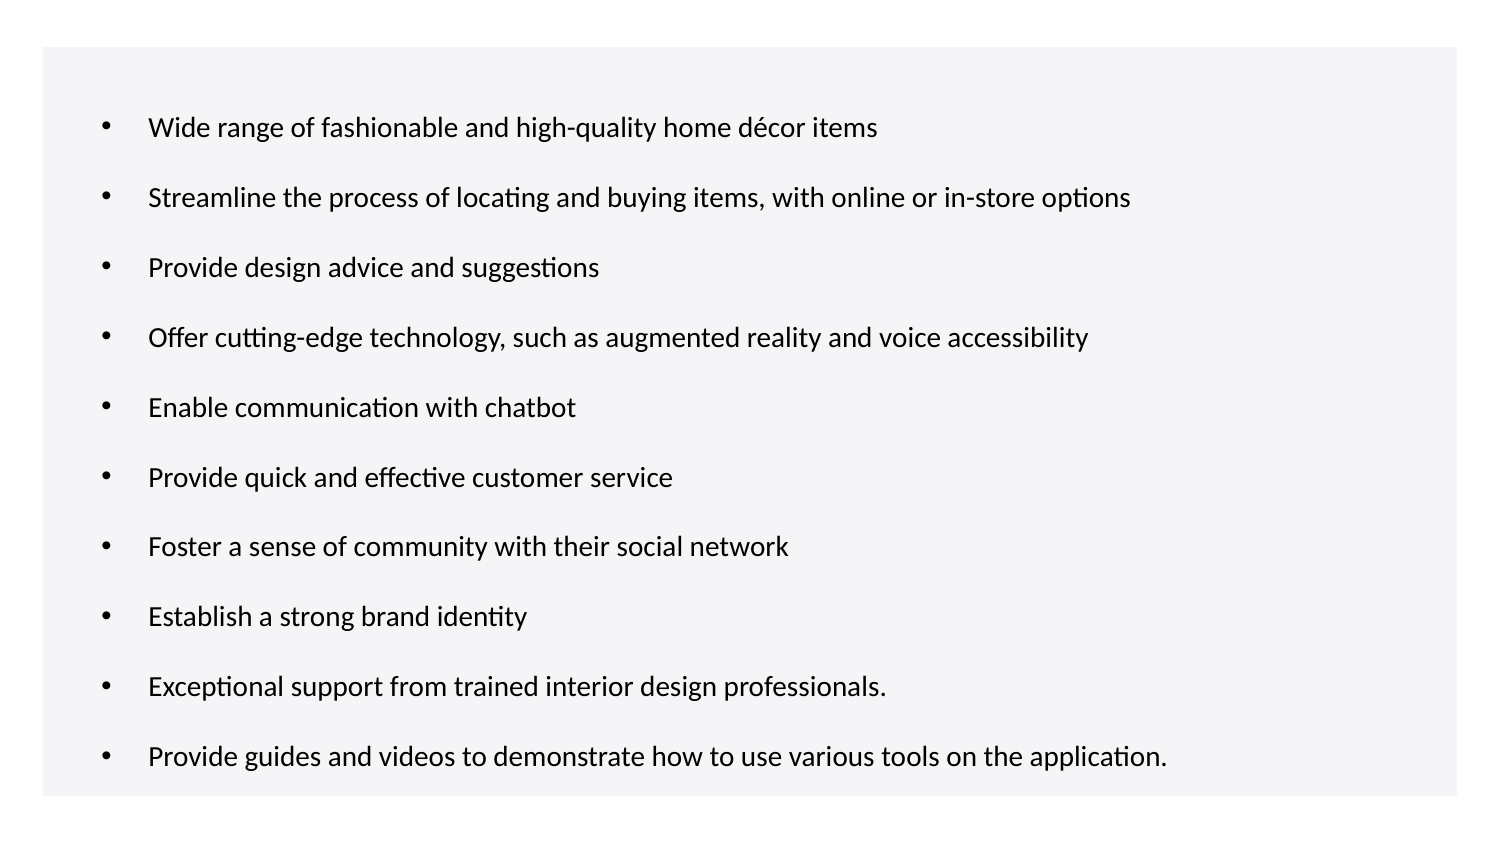

Wide range of fashionable and high-quality home décor items
Streamline the process of locating and buying items, with online or in-store options
Provide design advice and suggestions
Offer cutting-edge technology, such as augmented reality and voice accessibility
Enable communication with chatbot
Provide quick and effective customer service
Foster a sense of community with their social network
Establish a strong brand identity
Exceptional support from trained interior design professionals.
Provide guides and videos to demonstrate how to use various tools on the application.